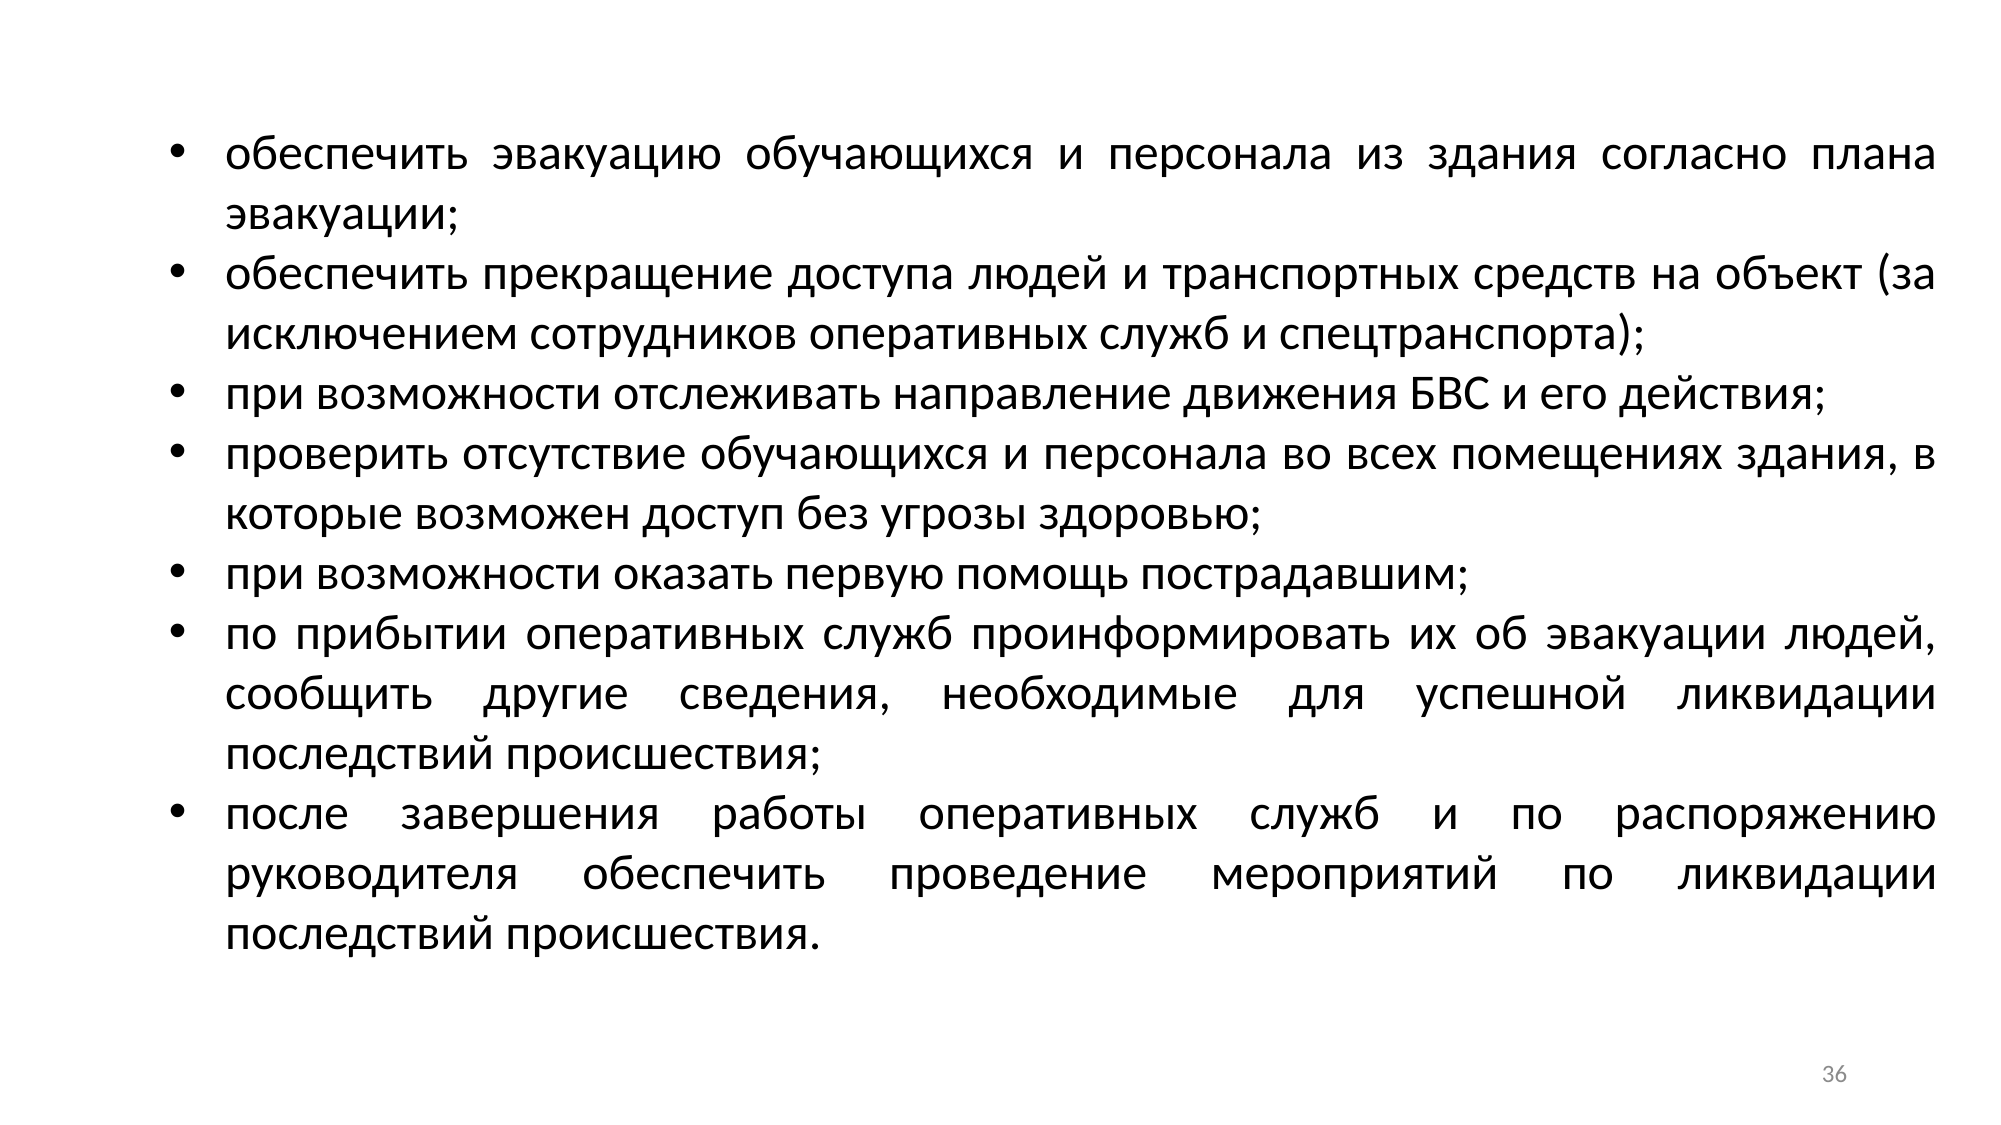

обеспечить эвакуацию обучающихся и персонала из здания согласно плана эвакуации;
обеспечить прекращение доступа людей и транспортных средств на объект (за исключением сотрудников оперативных служб и спецтранспорта);
при возможности отслеживать направление движения БВС и его действия;
проверить отсутствие обучающихся и персонала во всех помещениях здания, в которые возможен доступ без угрозы здоровью;
при возможности оказать первую помощь пострадавшим;
по прибытии оперативных служб проинформировать их об эвакуации людей, сообщить другие сведения, необходимые для успешной ликвидации последствий происшествия;
после завершения работы оперативных служб и по распоряжению руководителя обеспечить проведение мероприятий по ликвидации последствий происшествия.
36